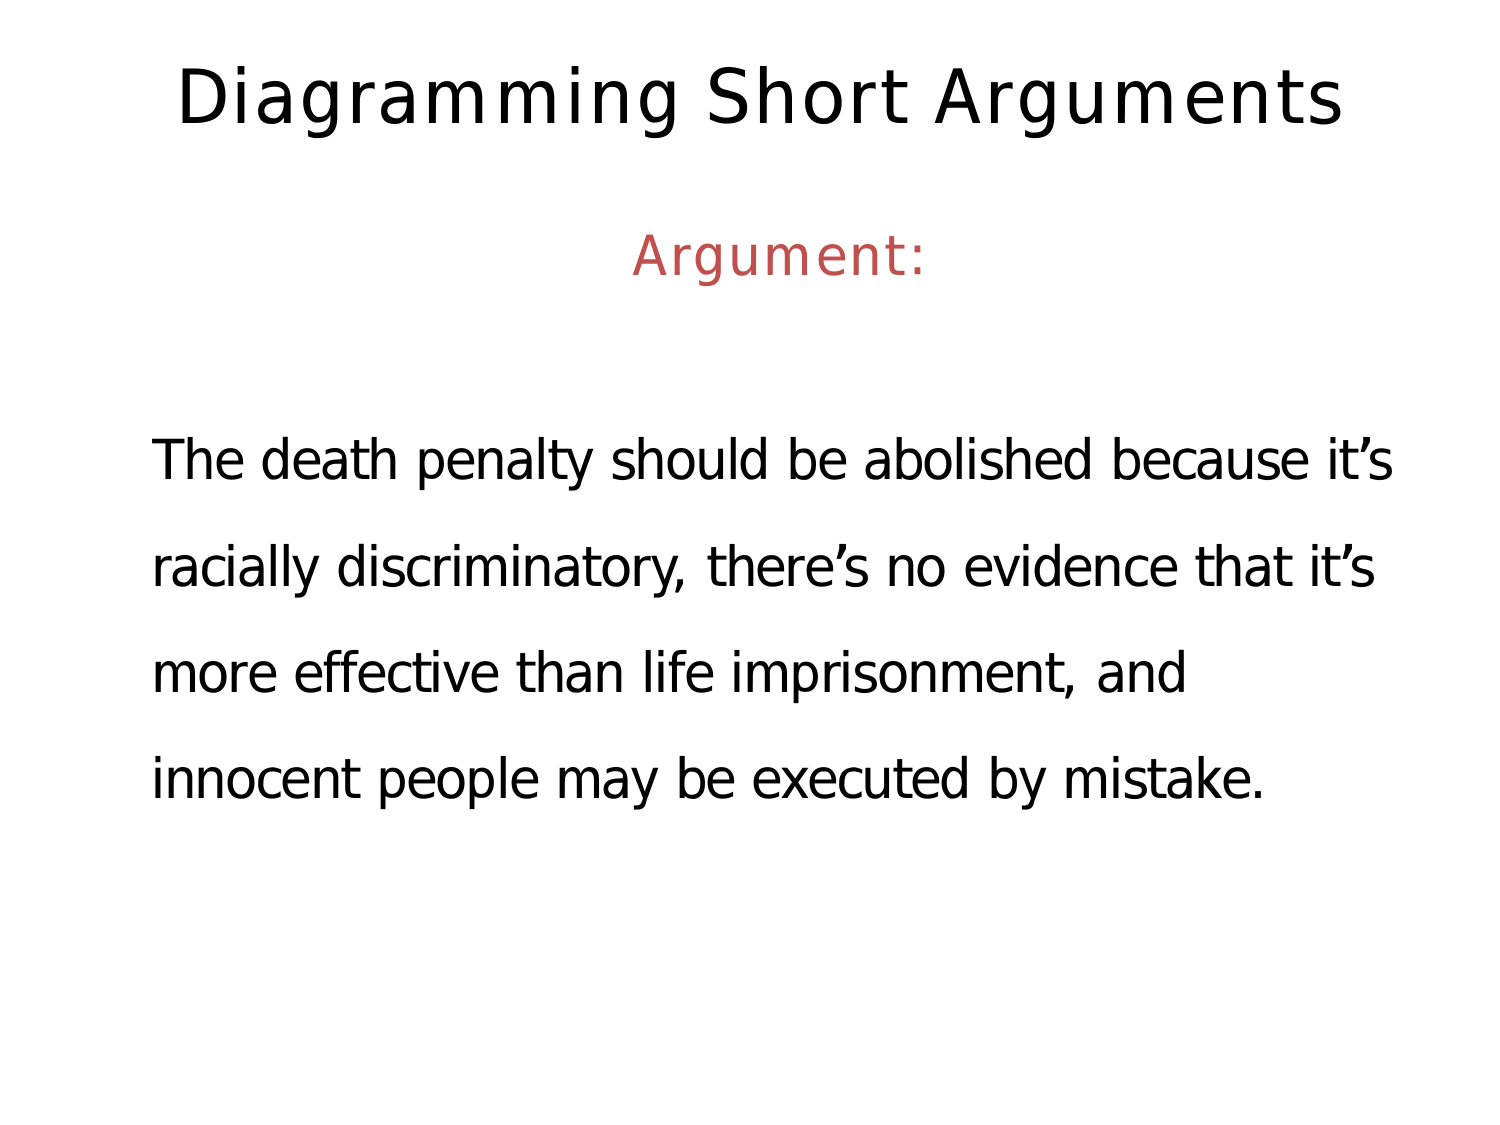

# Diagramming Short Arguments
Argument:

The death penalty should be abolished because it’s racially discriminatory, there’s no evidence that it’s more effective than life imprisonment, and innocent people may be executed by mistake.